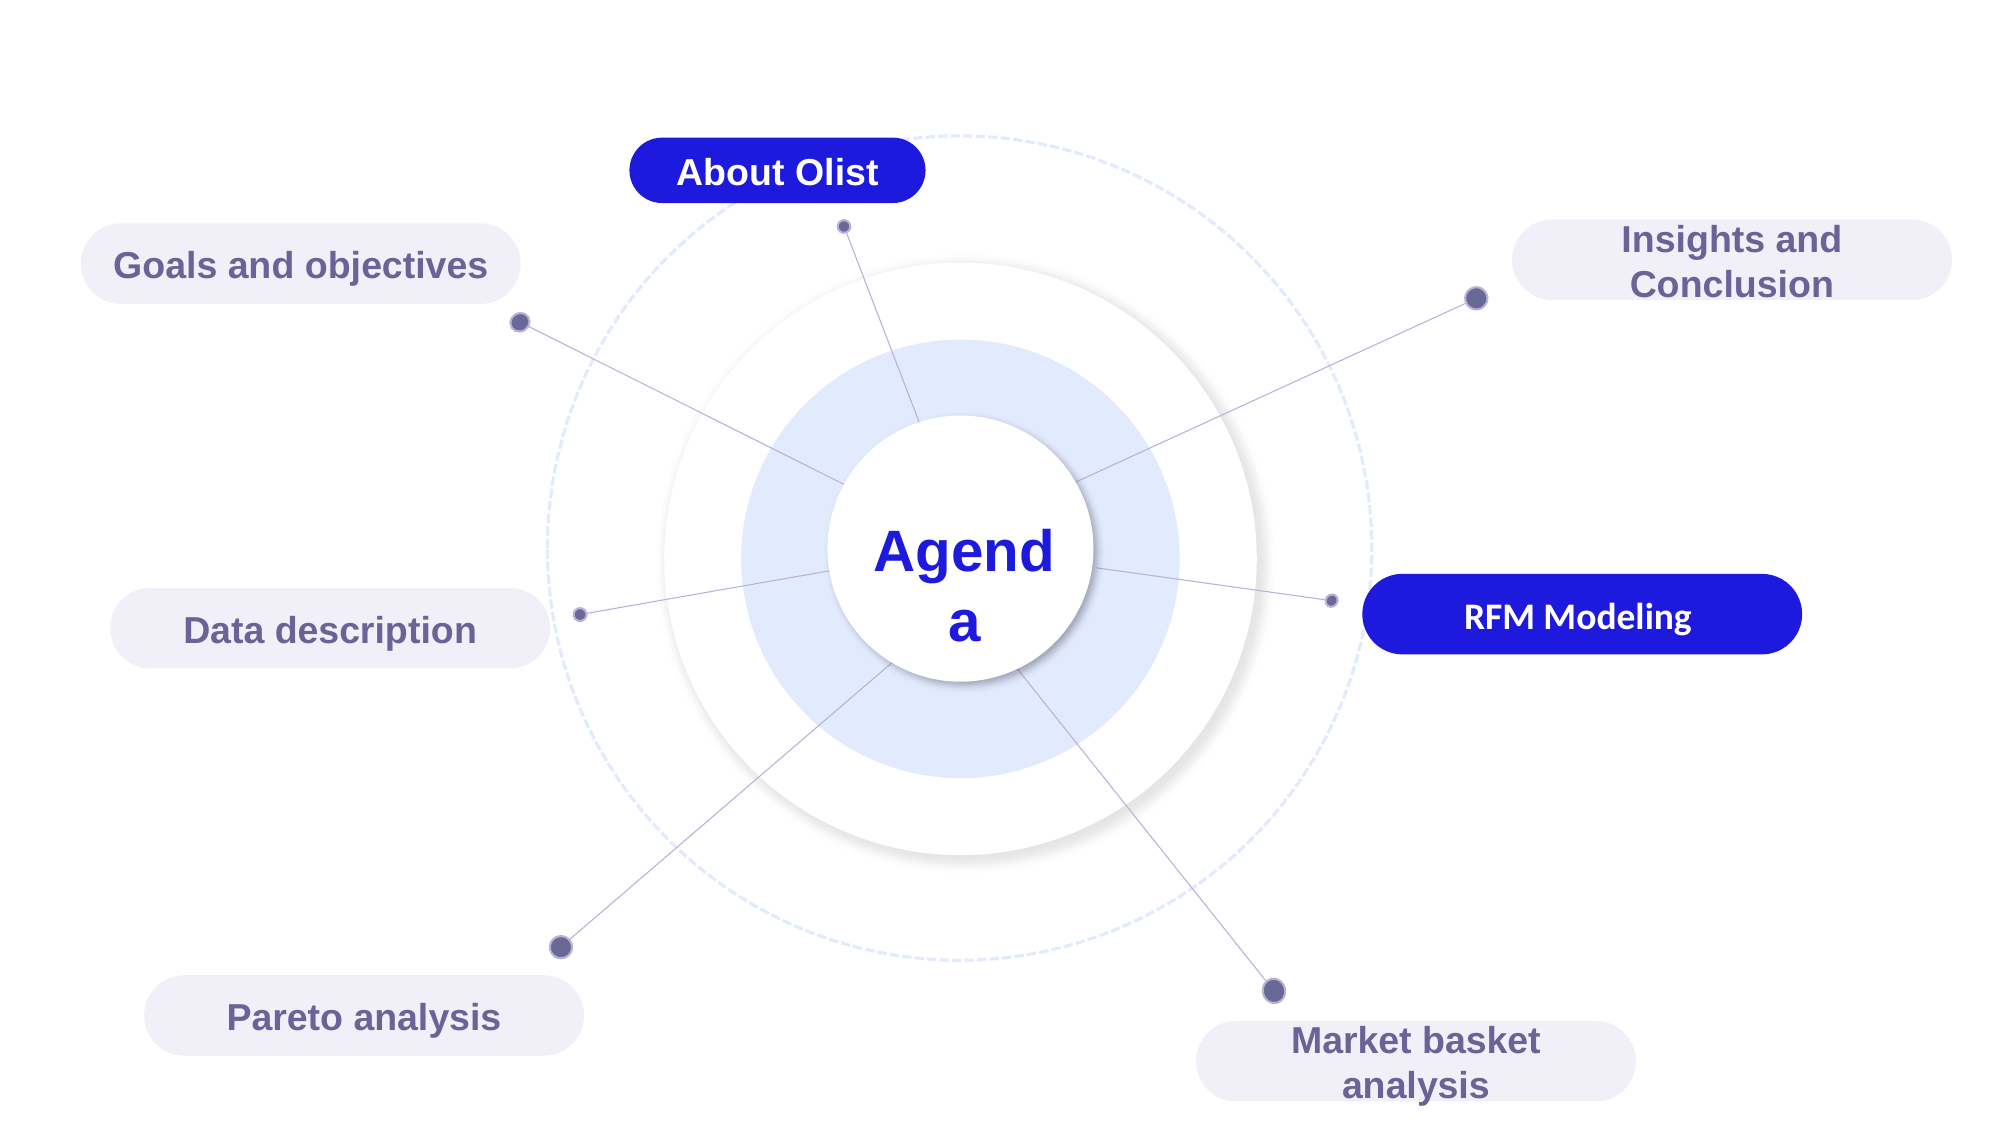

About Olist

Insights and Conclusion
Goals and objectives

Agenda
RFM Modeling
Data description

Pareto analysis
Market basket analysis